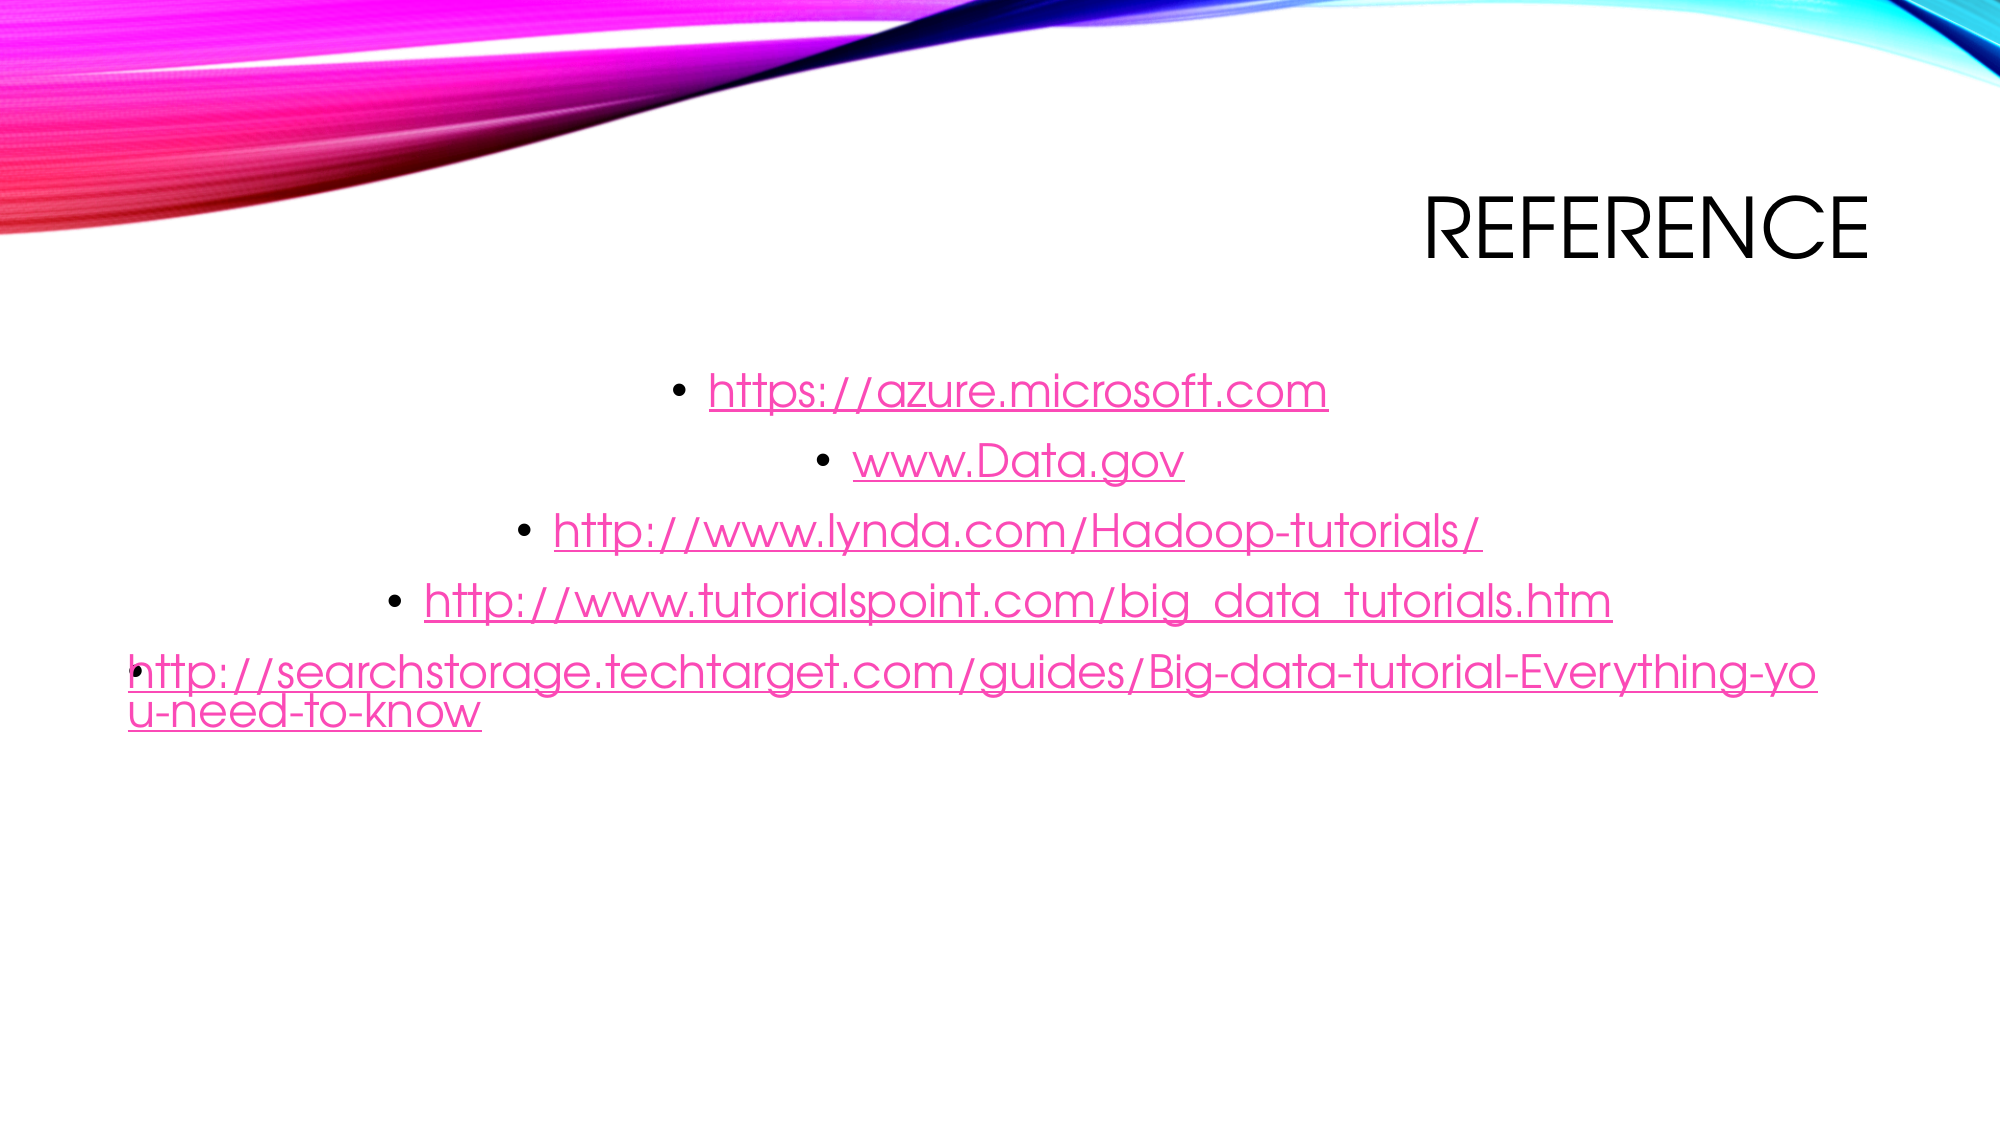

# REFERENCE
https://azure.microsoft.com
www.Data.gov
http://www.lynda.com/Hadoop-tutorials/
http://www.tutorialspoint.com/big_data_tutorials.htm
http://searchstorage.techtarget.com/guides/Big-data-tutorial-Everything-you-need-to-know